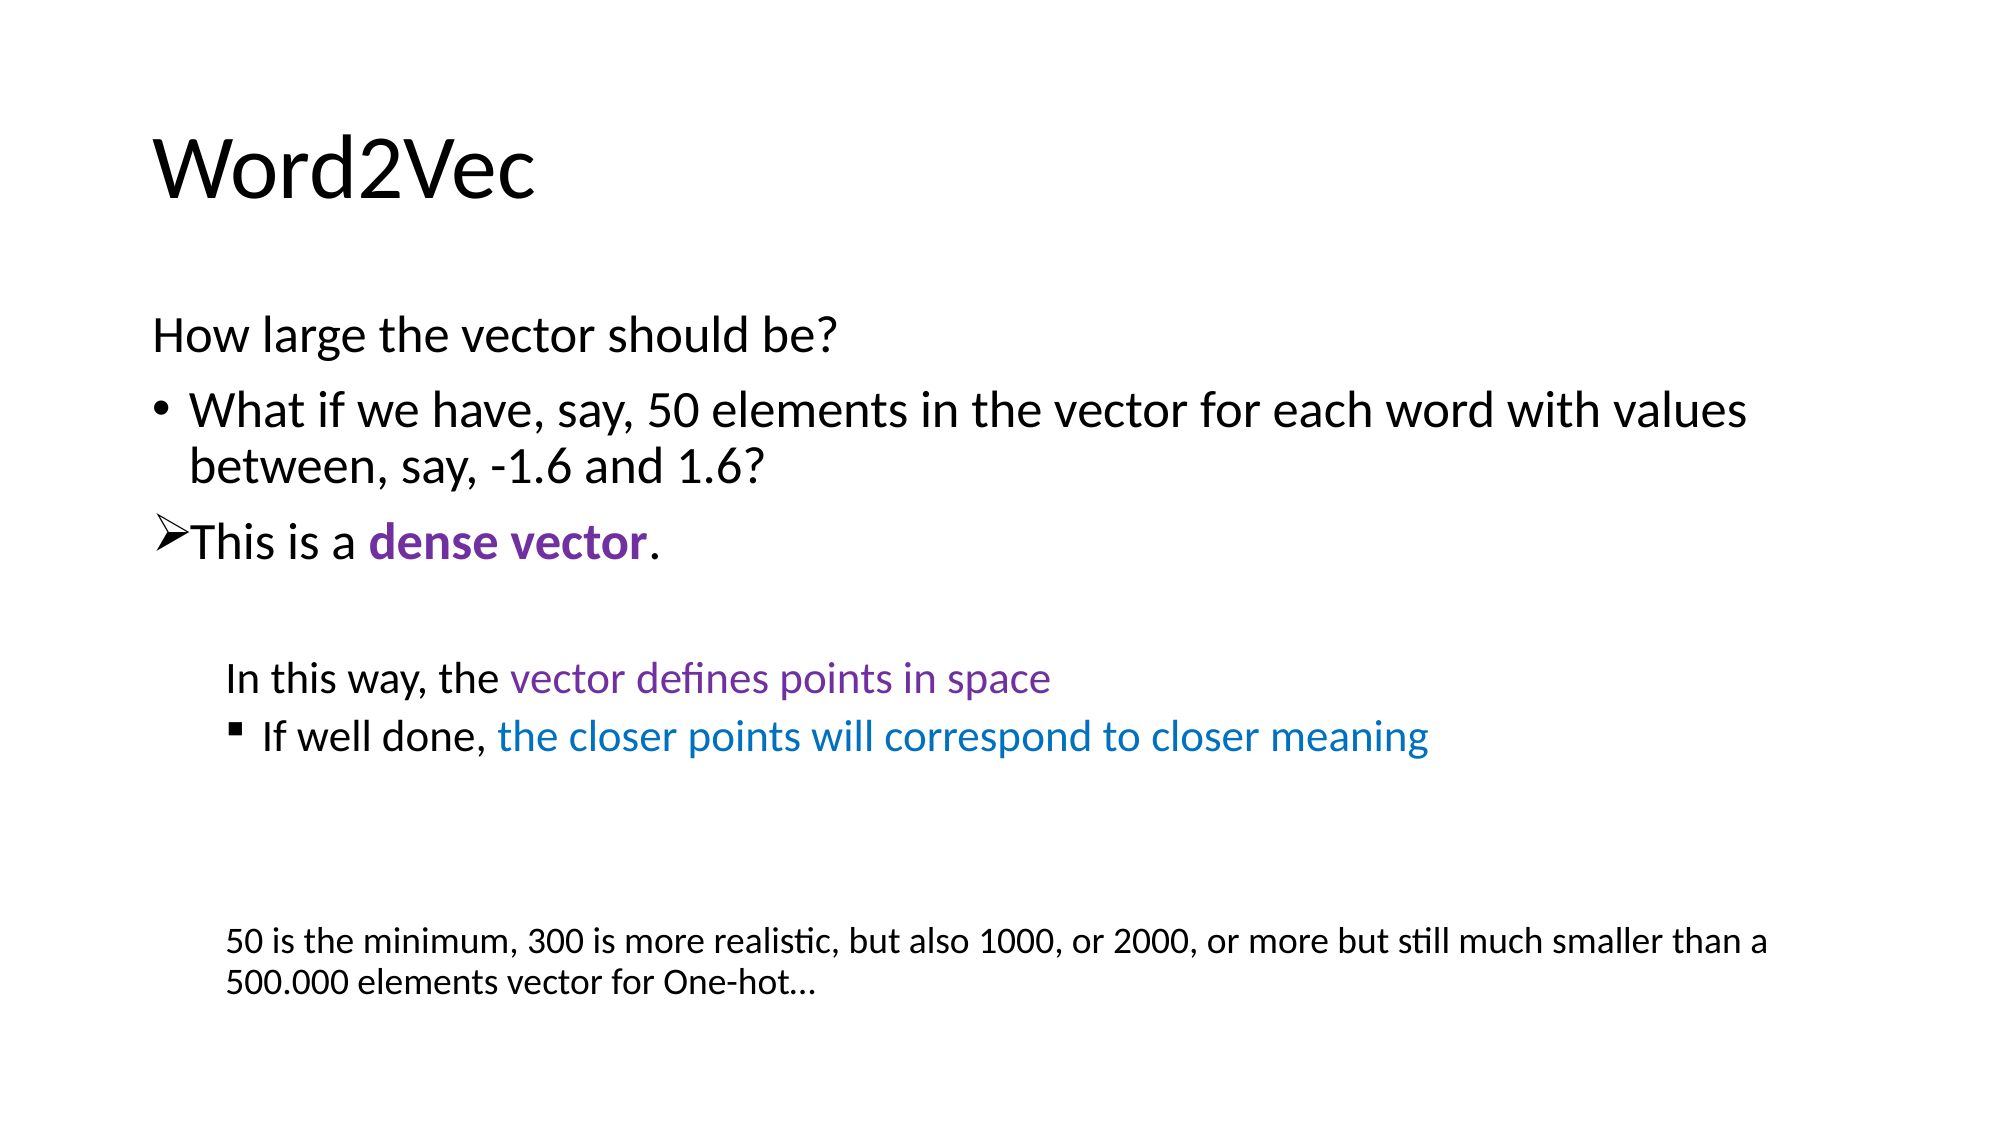

# Word2Vec
How large the vector should be?
What if we have, say, 50 elements in the vector for each word with values between, say, -1.6 and 1.6?
This is a dense vector.

In this way, the vector defines points in space
If well done, the closer points will correspond to closer meaning

50 is the minimum, 300 is more realistic, but also 1000, or 2000, or more but still much smaller than a 500.000 elements vector for One-hot…